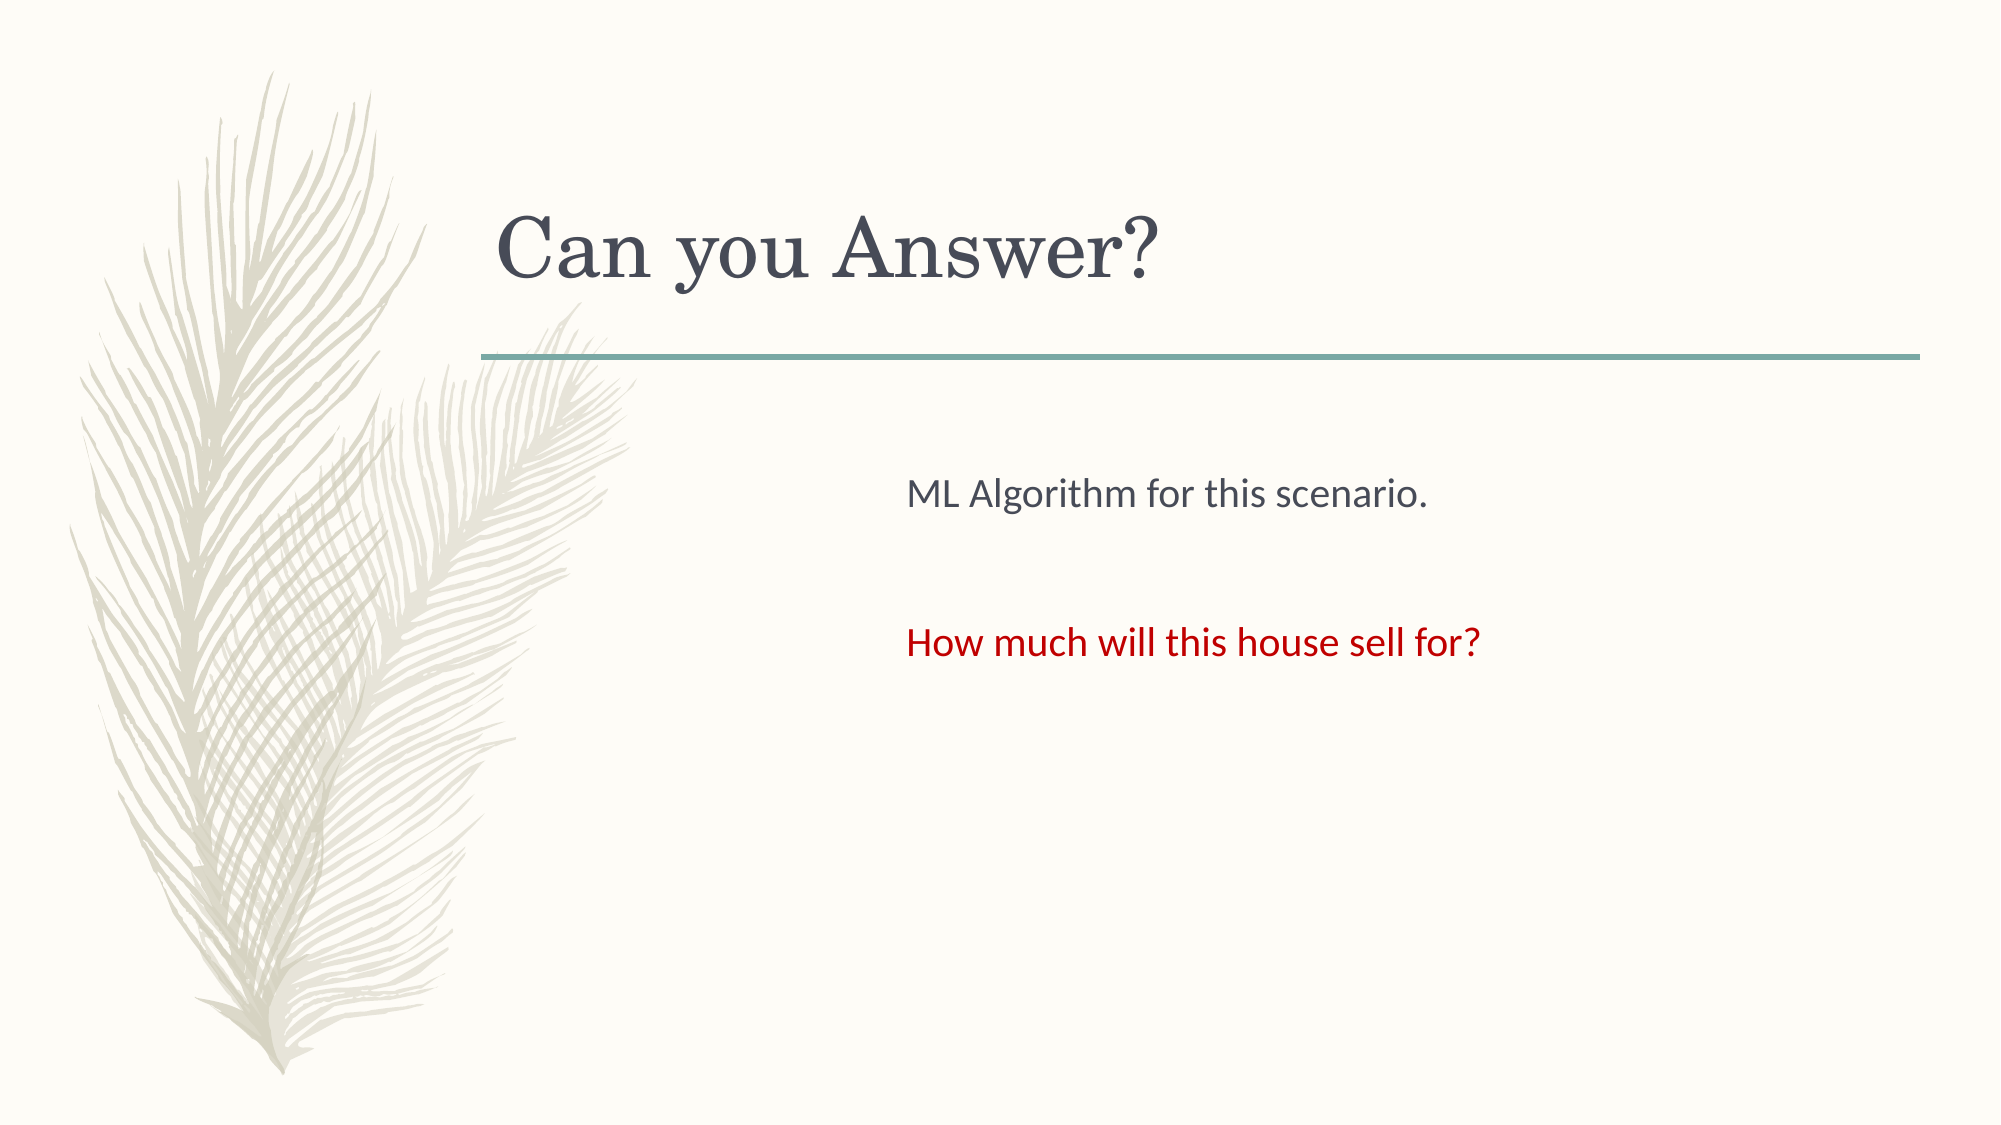

ML Algorithm for this scenario.

How much will this house sell for?
# Can you Answer?